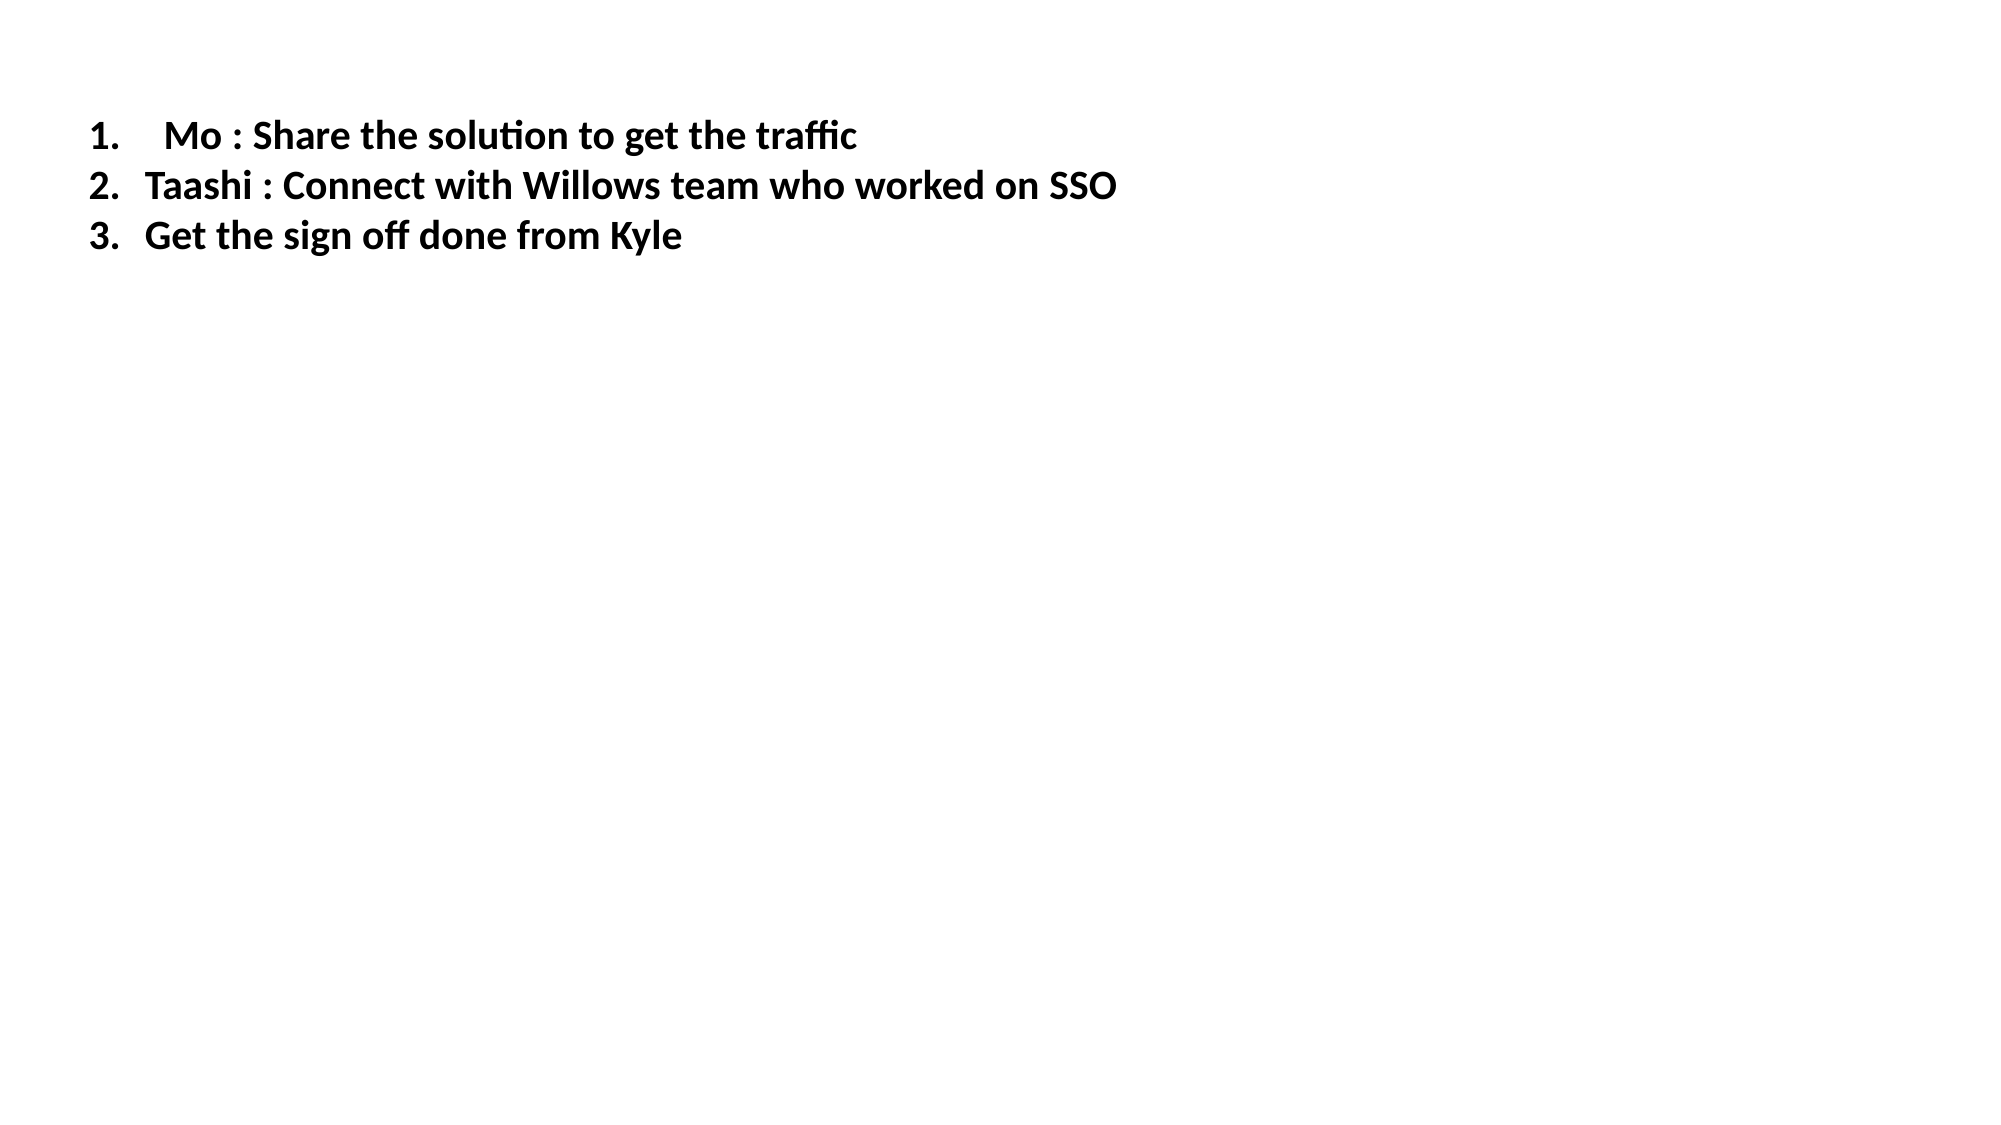

Mo : Share the solution to get the traffic
Taashi : Connect with Willows team who worked on SSO
Get the sign off done from Kyle